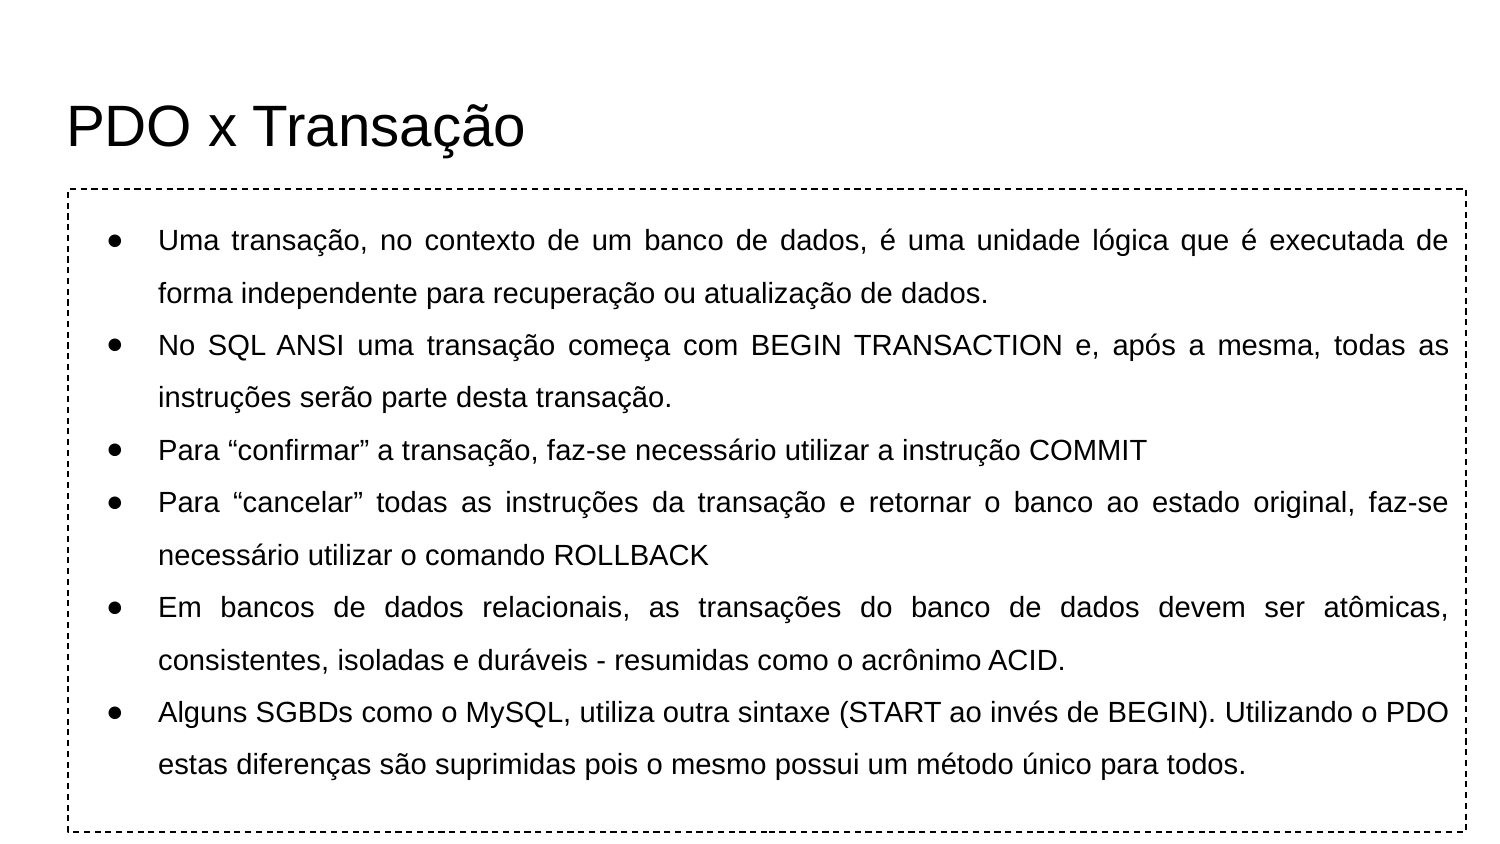

# PDO x Transação
Uma transação, no contexto de um banco de dados, é uma unidade lógica que é executada de forma independente para recuperação ou atualização de dados.
No SQL ANSI uma transação começa com BEGIN TRANSACTION e, após a mesma, todas as instruções serão parte desta transação.
Para “confirmar” a transação, faz-se necessário utilizar a instrução COMMIT
Para “cancelar” todas as instruções da transação e retornar o banco ao estado original, faz-se necessário utilizar o comando ROLLBACK
Em bancos de dados relacionais, as transações do banco de dados devem ser atômicas, consistentes, isoladas e duráveis - resumidas como o acrônimo ACID.
Alguns SGBDs como o MySQL, utiliza outra sintaxe (START ao invés de BEGIN). Utilizando o PDO estas diferenças são suprimidas pois o mesmo possui um método único para todos.